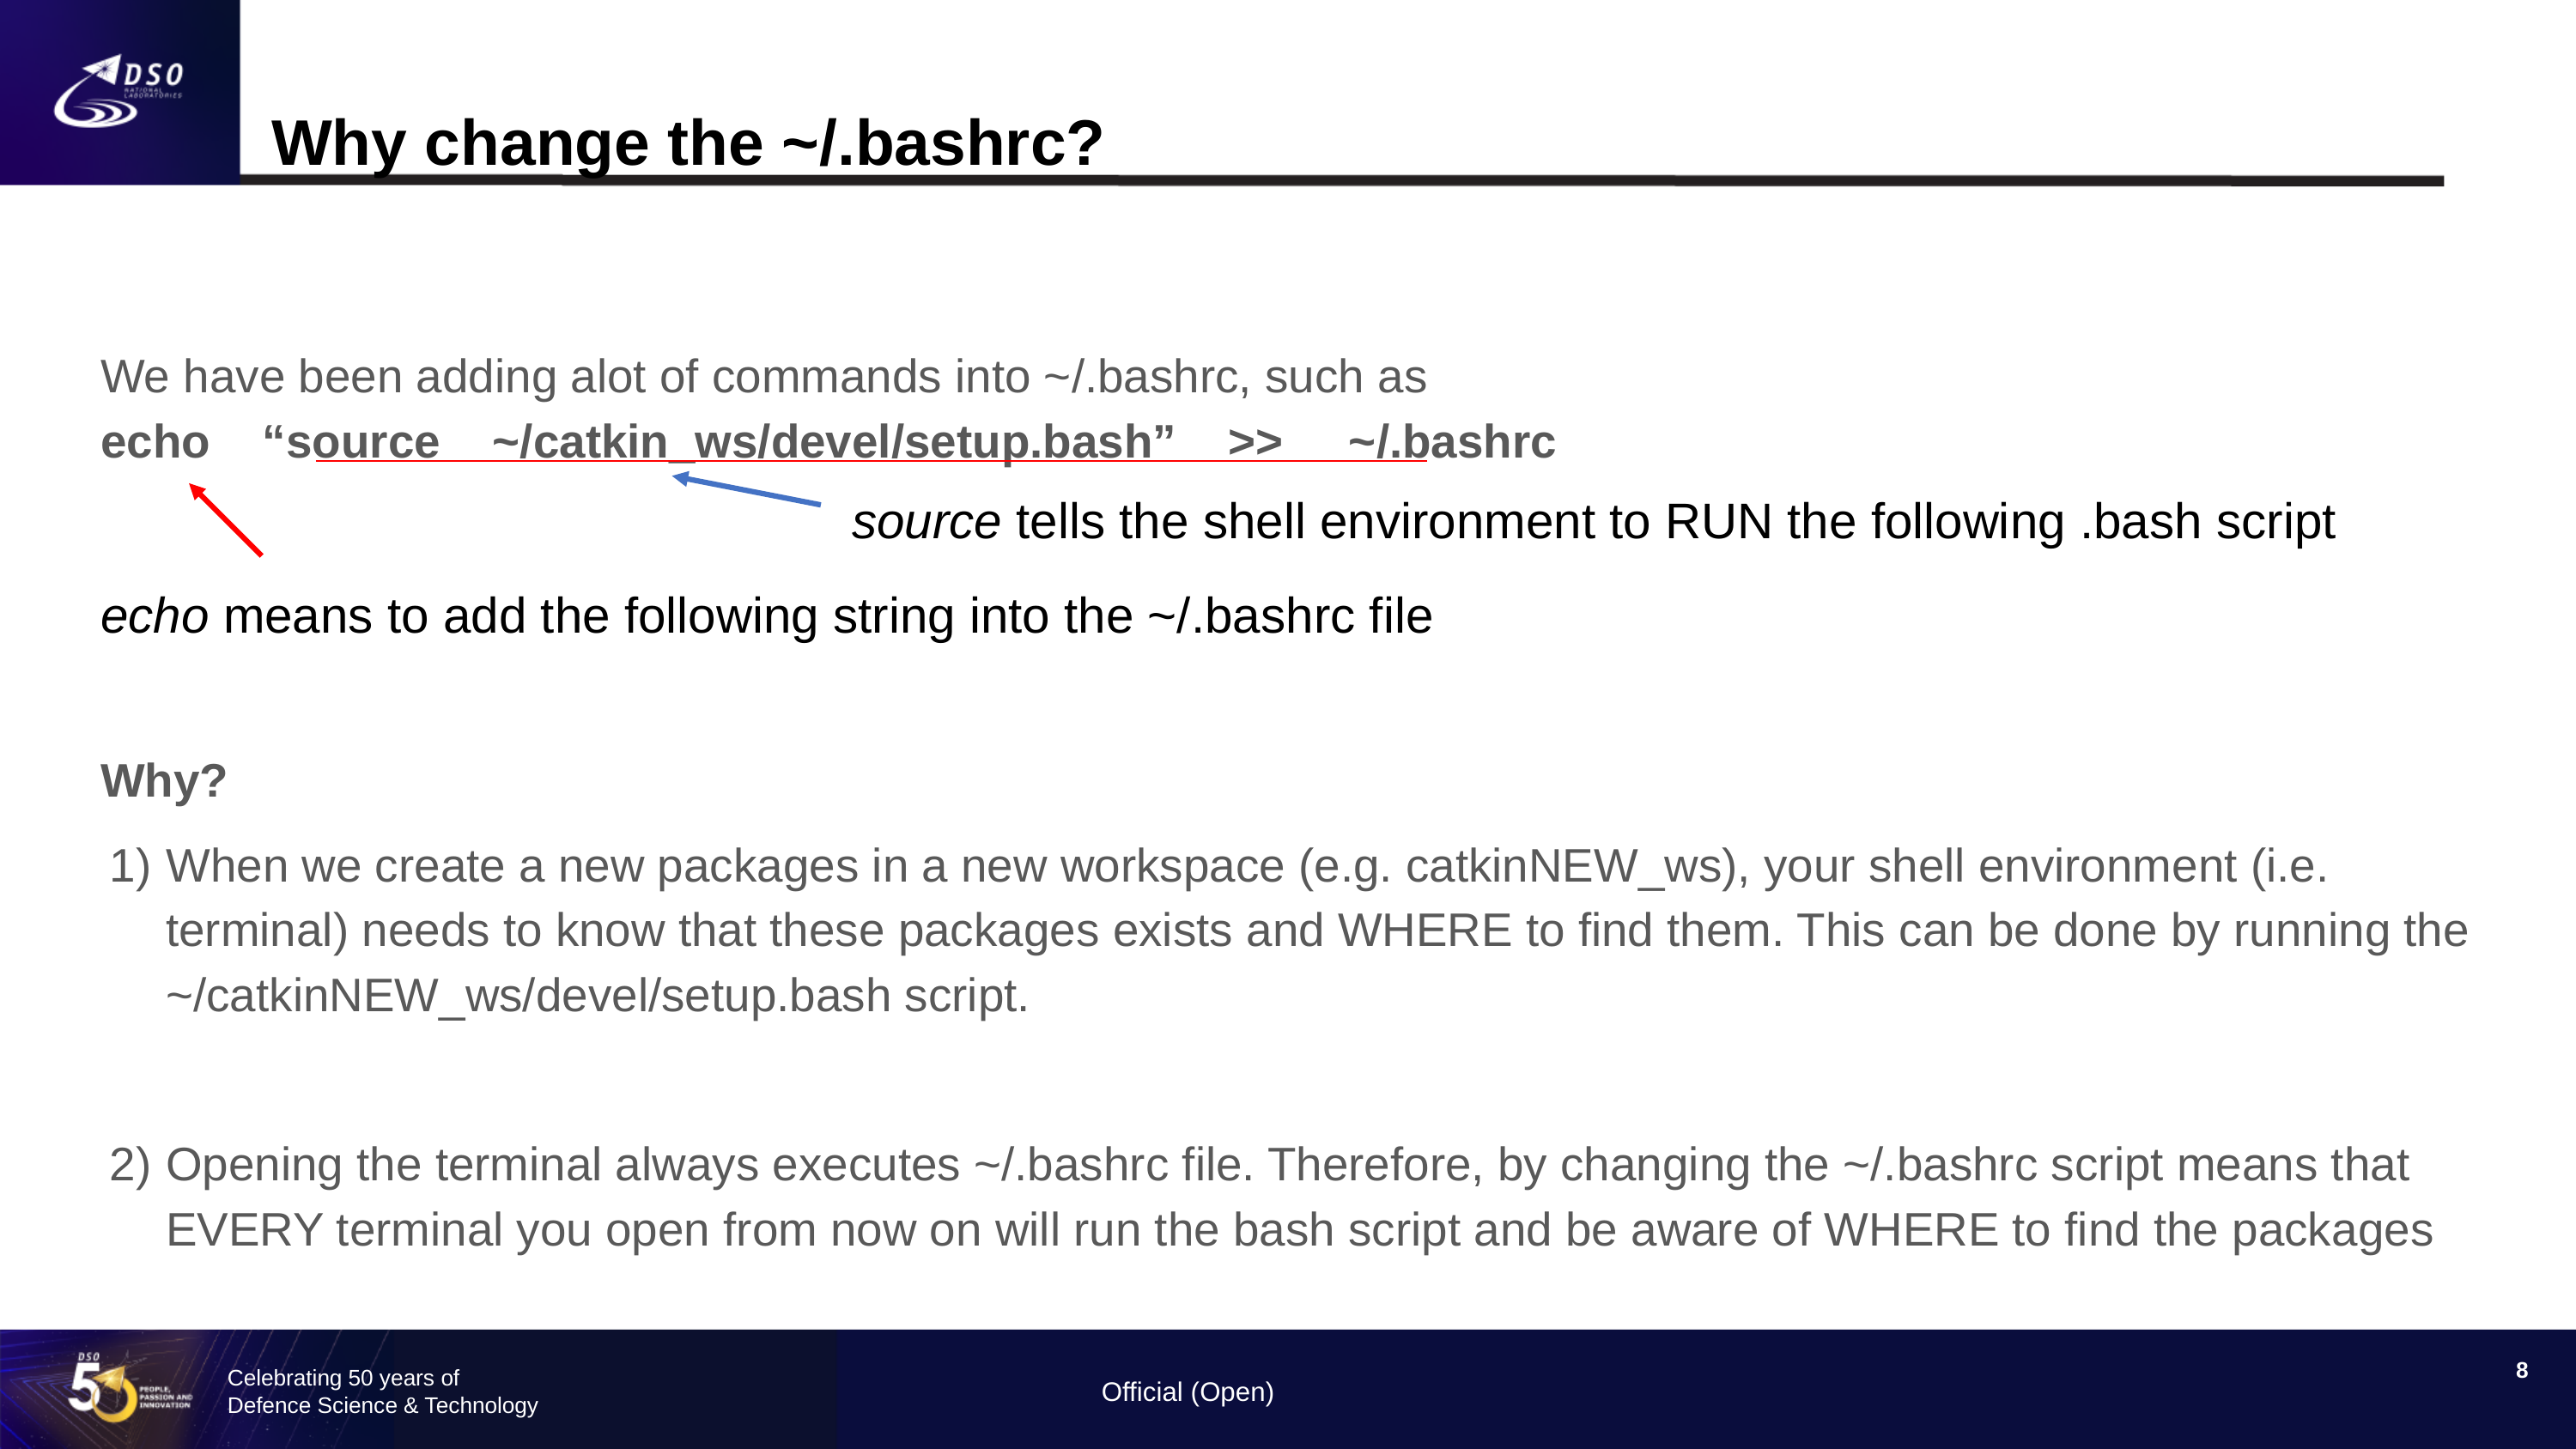

# Why change the ~/.bashrc?
We have been adding alot of commands into ~/.bashrc, such as
echo    “source    ~/catkin_ws/devel/setup.bash”    >>     ~/.bashrc

Why?
When we create a new packages in a new workspace (e.g. catkinNEW_ws), your shell environment (i.e. terminal) needs to know that these packages exists and WHERE to find them. This can be done by running the ~/catkinNEW_ws/devel/setup.bash script.

Opening the terminal always executes ~/.bashrc file. Therefore, by changing the ~/.bashrc script means that EVERY terminal you open from now on will run the bash script and be aware of WHERE to find the packages

source tells the shell environment to RUN the following .bash script
echo means to add the following string into the ~/.bashrc file
8